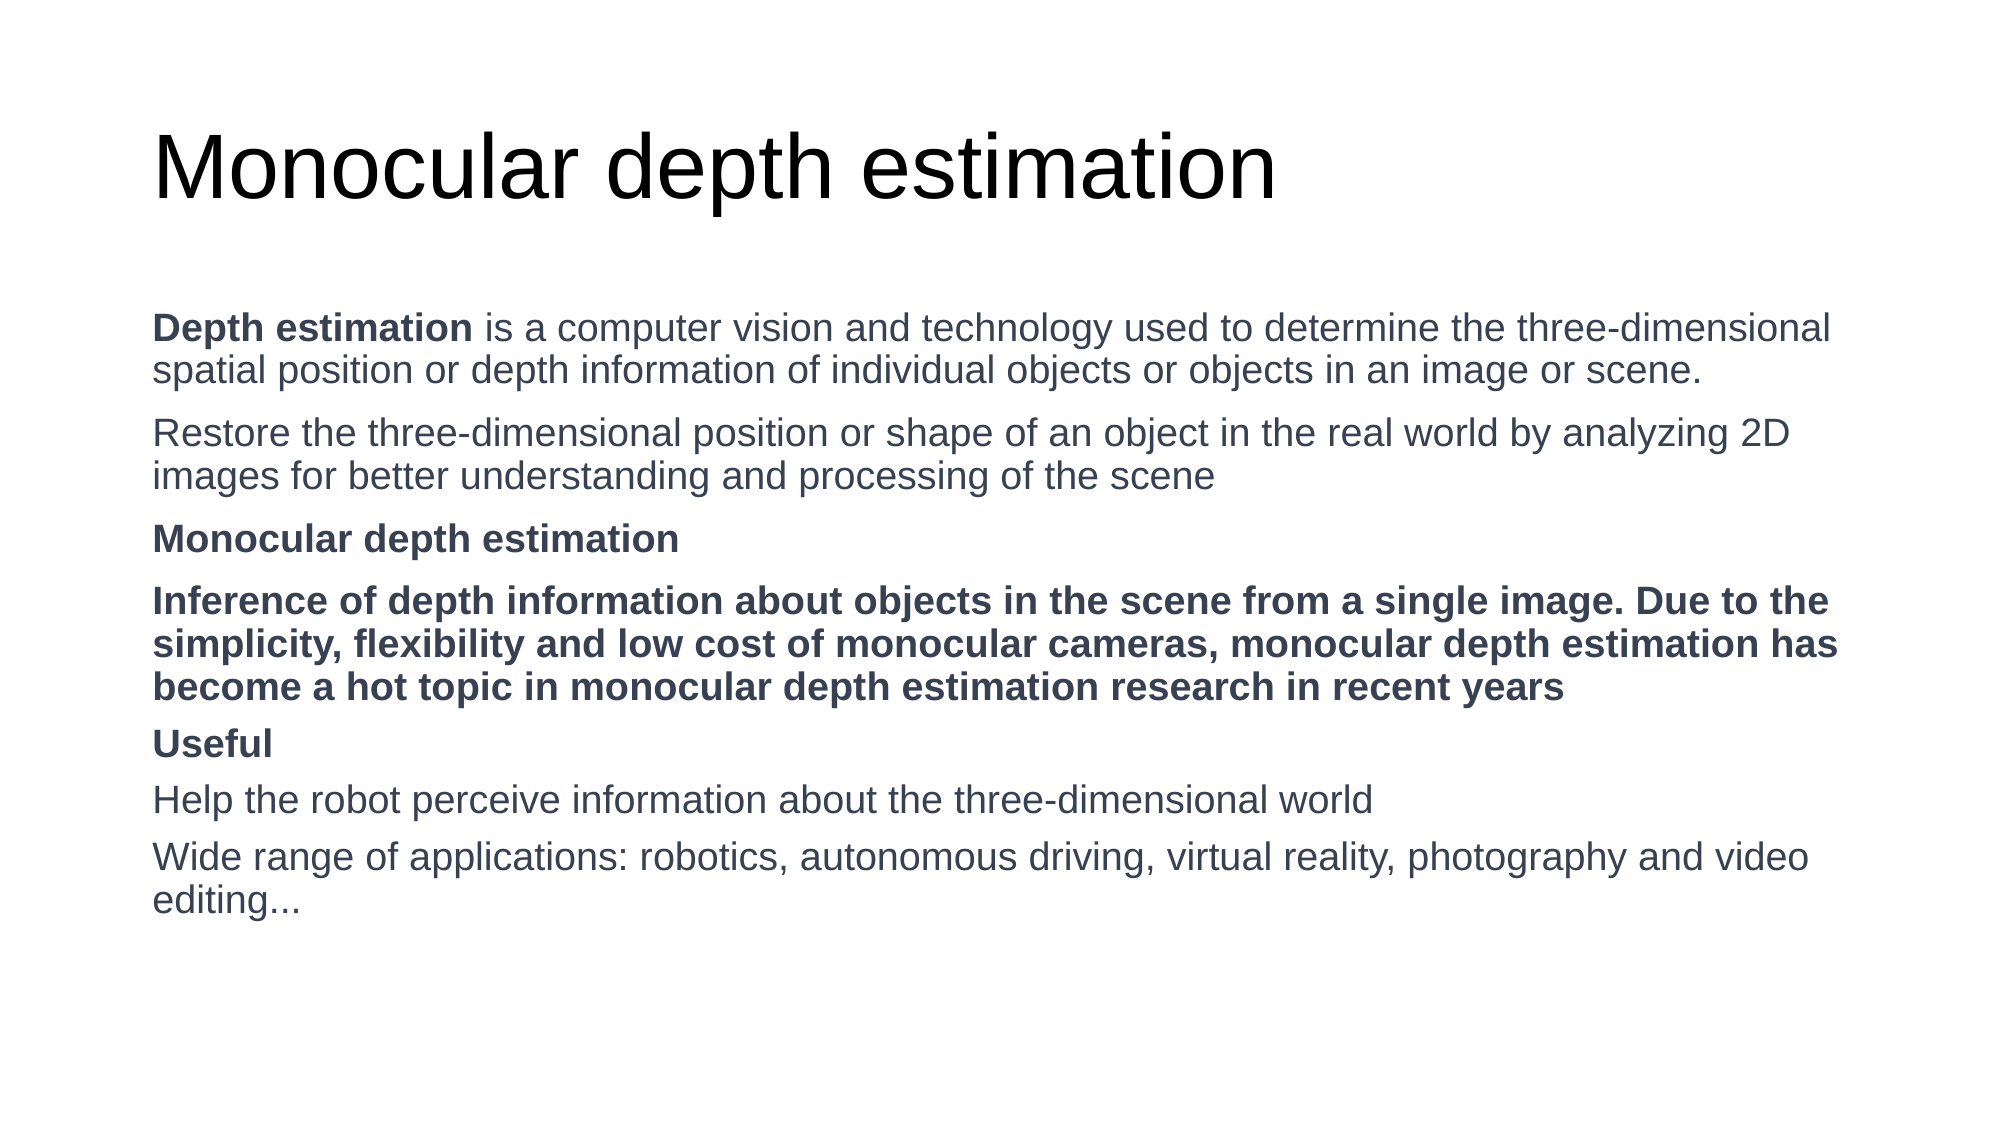

# Monocular depth estimation
Depth estimation is a computer vision and technology used to determine the three-dimensional spatial position or depth information of individual objects or objects in an image or scene.
Restore the three-dimensional position or shape of an object in the real world by analyzing 2D images for better understanding and processing of the scene
Monocular depth estimation
Inference of depth information about objects in the scene from a single image. Due to the simplicity, flexibility and low cost of monocular cameras, monocular depth estimation has become a hot topic in monocular depth estimation research in recent years
Useful
Help the robot perceive information about the three-dimensional world
Wide range of applications: robotics, autonomous driving, virtual reality, photography and video editing...